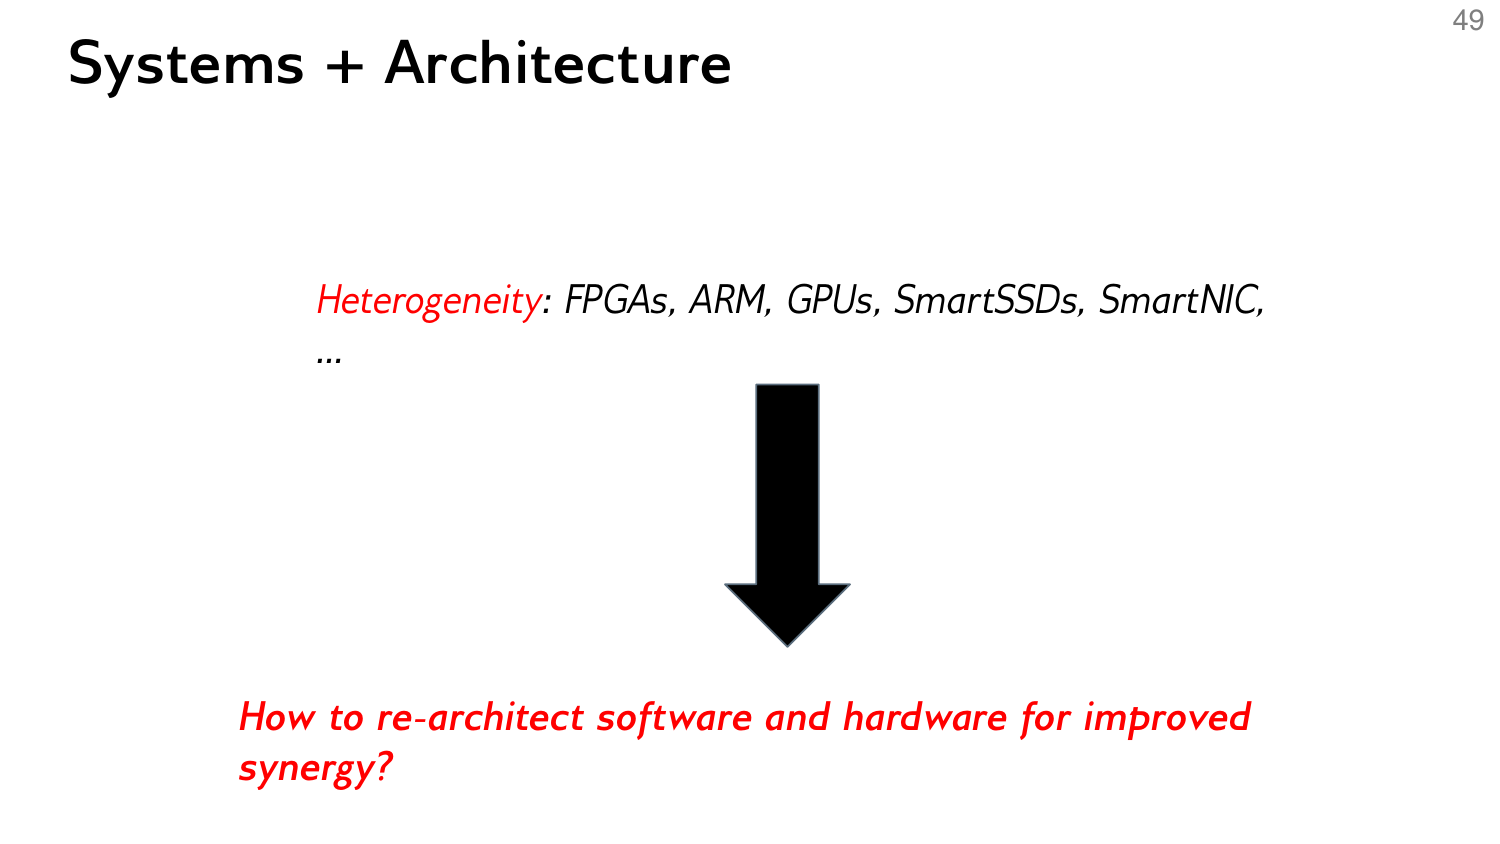

# Systems + Architecture

Heterogeneity: FPGAs, ARM, GPUs, SmartSSDs, SmartNIC, …

How to re-architect software and hardware for improved synergy?